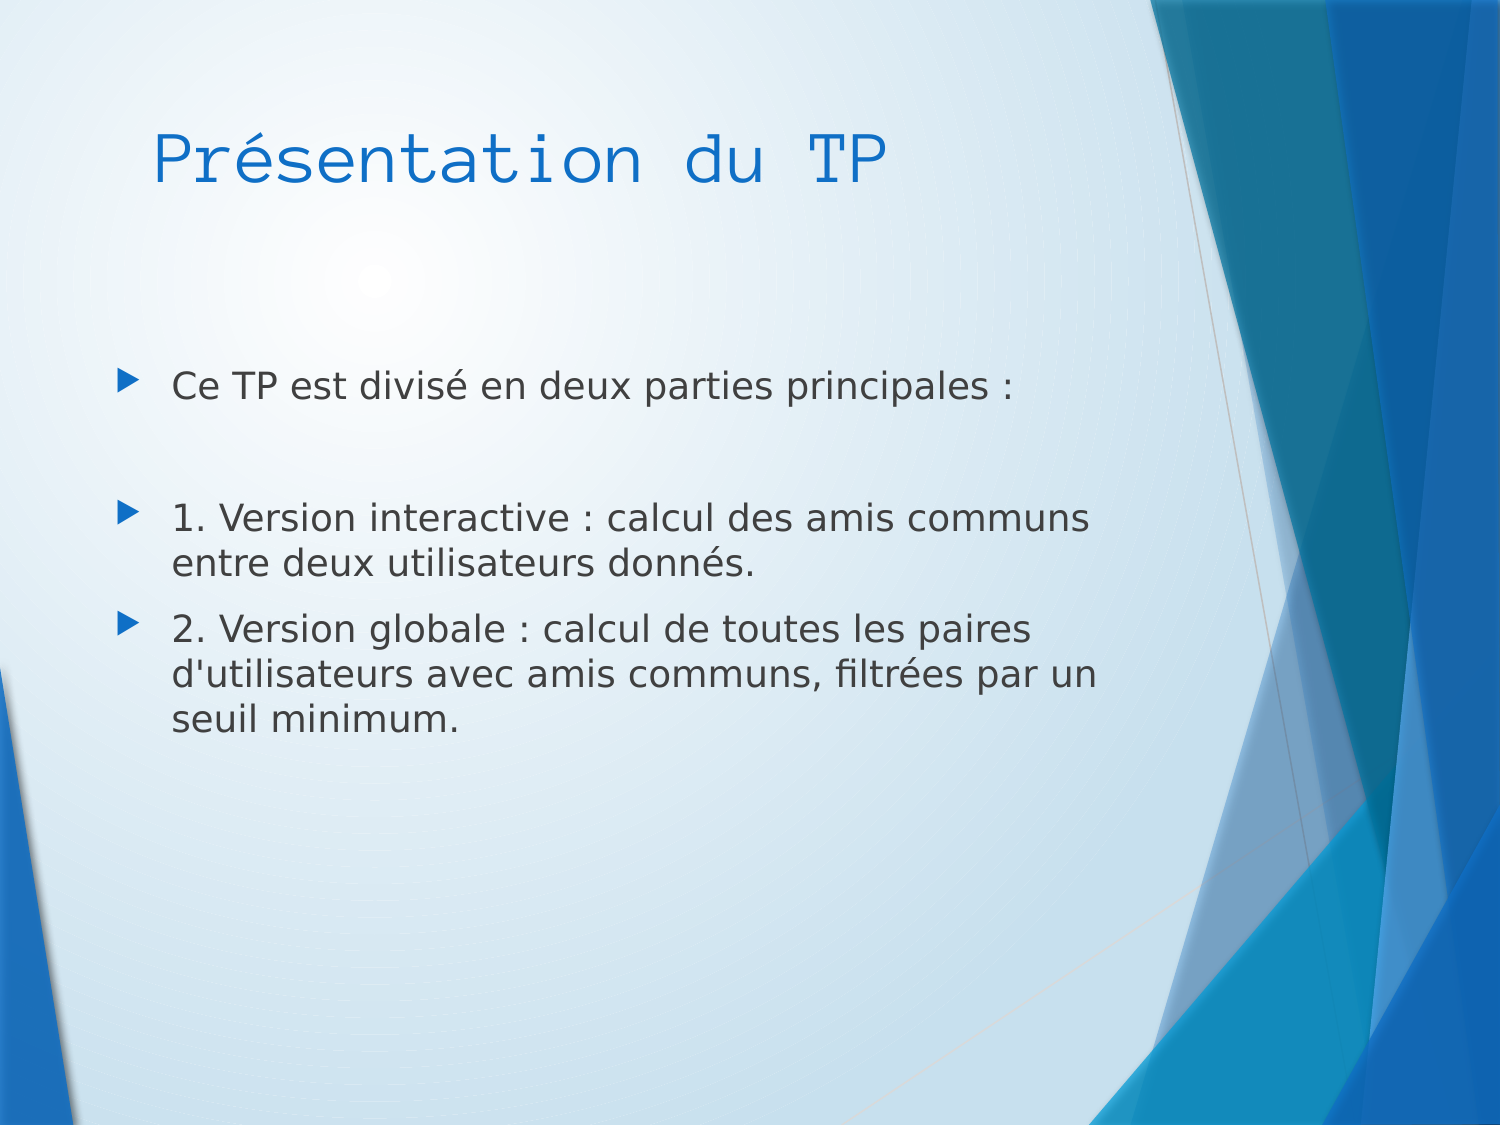

# Présentation du TP
Ce TP est divisé en deux parties principales :

1. Version interactive : calcul des amis communs entre deux utilisateurs donnés.
2. Version globale : calcul de toutes les paires d'utilisateurs avec amis communs, filtrées par un seuil minimum.